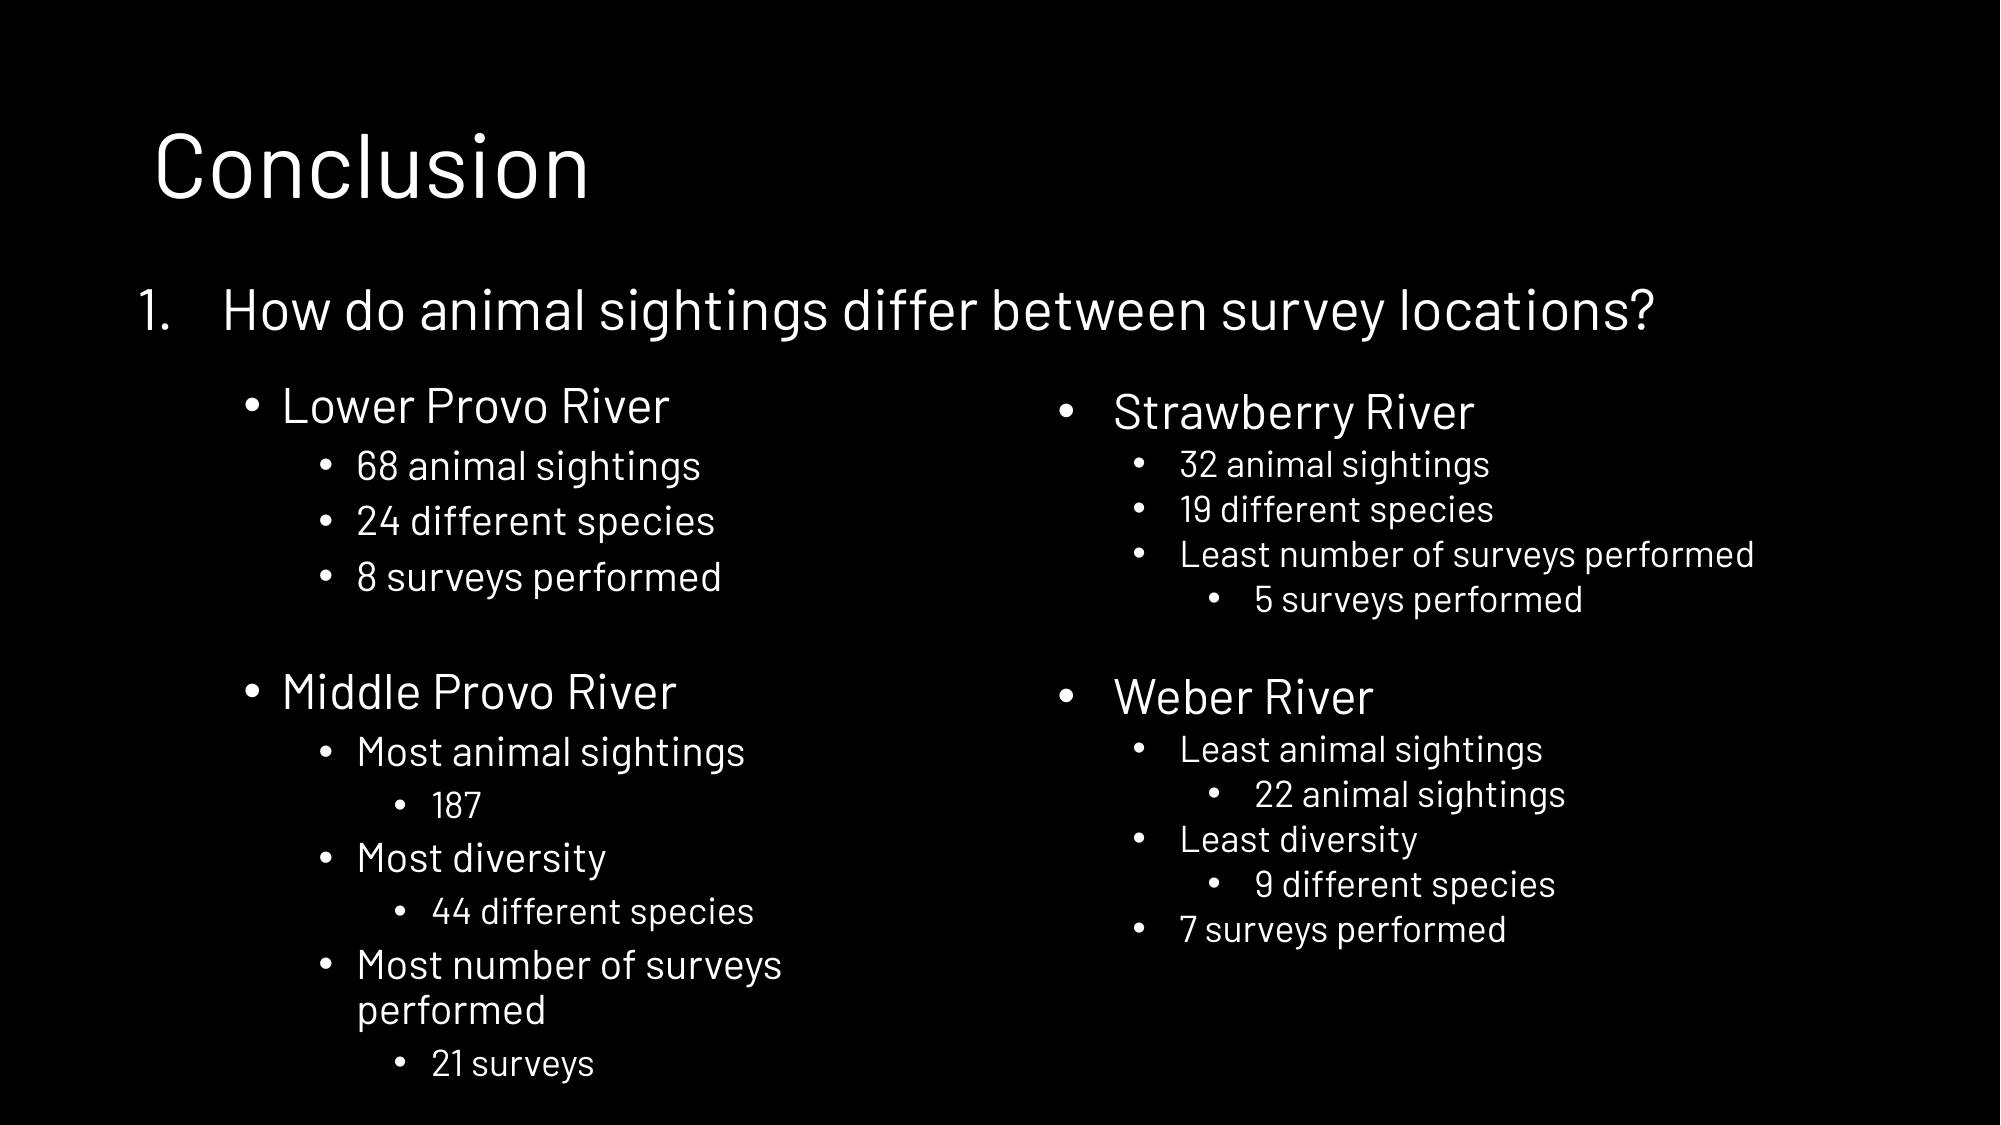

# Conclusion
How do animal sightings differ between survey locations?
Lower Provo River
68 animal sightings
24 different species
8 surveys performed

Middle Provo River
Most animal sightings
187
Most diversity
44 different species
Most number of surveys performed
21 surveys

Strawberry River
32 animal sightings
19 different species
Least number of surveys performed
5 surveys performed

Weber River
Least animal sightings
22 animal sightings
Least diversity
9 different species
7 surveys performed